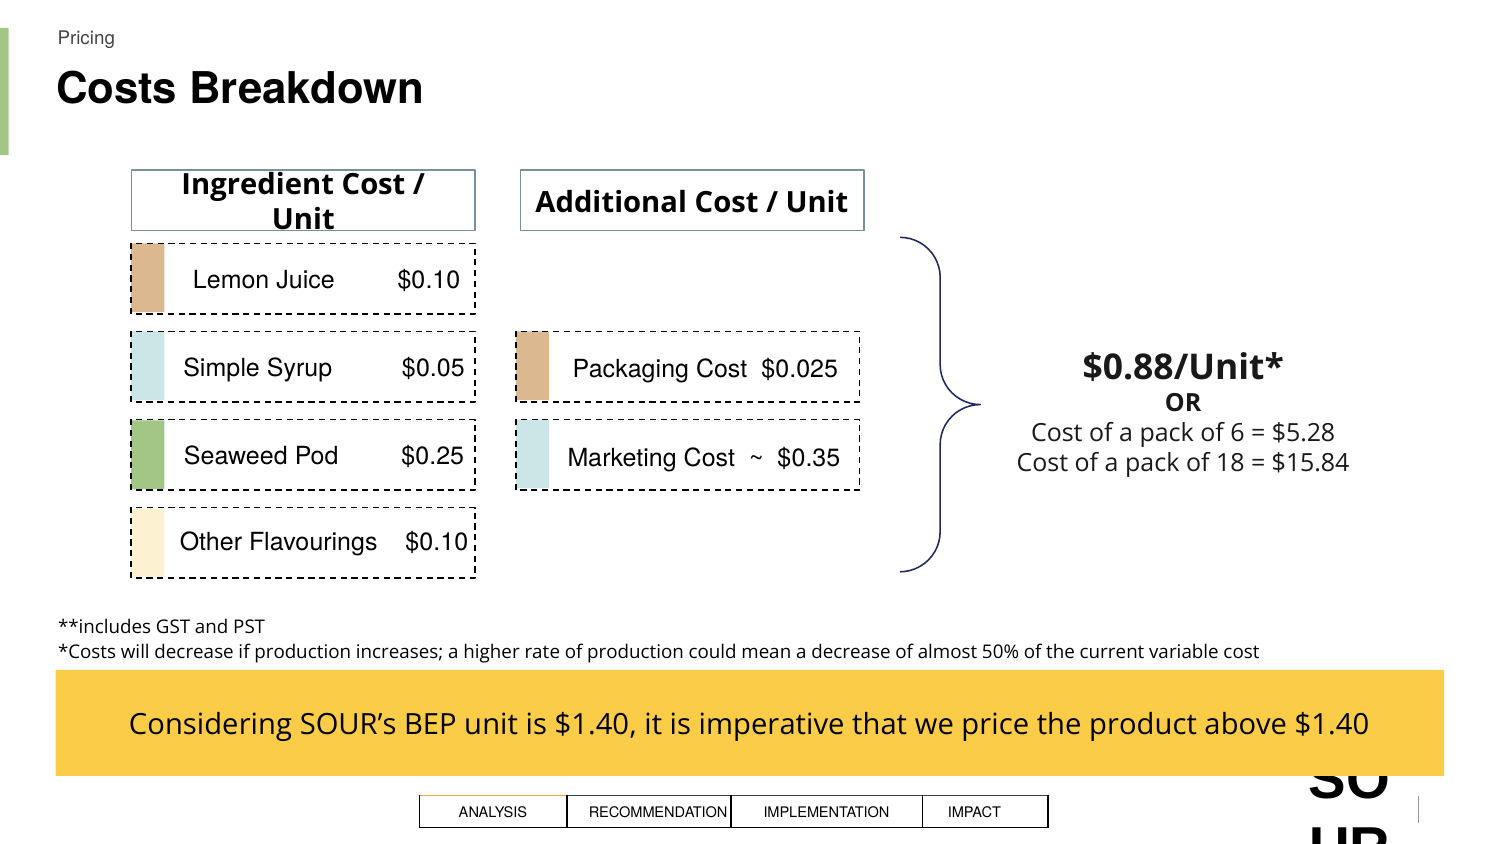

Pricing
# Costs Breakdown
Ingredient Cost / Unit
Additional Cost / Unit

Lemon Juice         $0.10
$0.88/Unit*
OR
Cost of a pack of 6 = $5.28
Cost of a pack of 18 = $15.84

Simple Syrup          $0.05
Packaging Cost  $0.025

Seaweed Pod         $0.25
Marketing Cost  ~  $0.35

Other Flavourings    $0.10
**includes GST and PST
*Costs will decrease if production increases; a higher rate of production could mean a decrease of almost 50% of the current variable cost

Considering SOUR’s BEP unit is $1.40, it is imperative that we price the product above $1.40